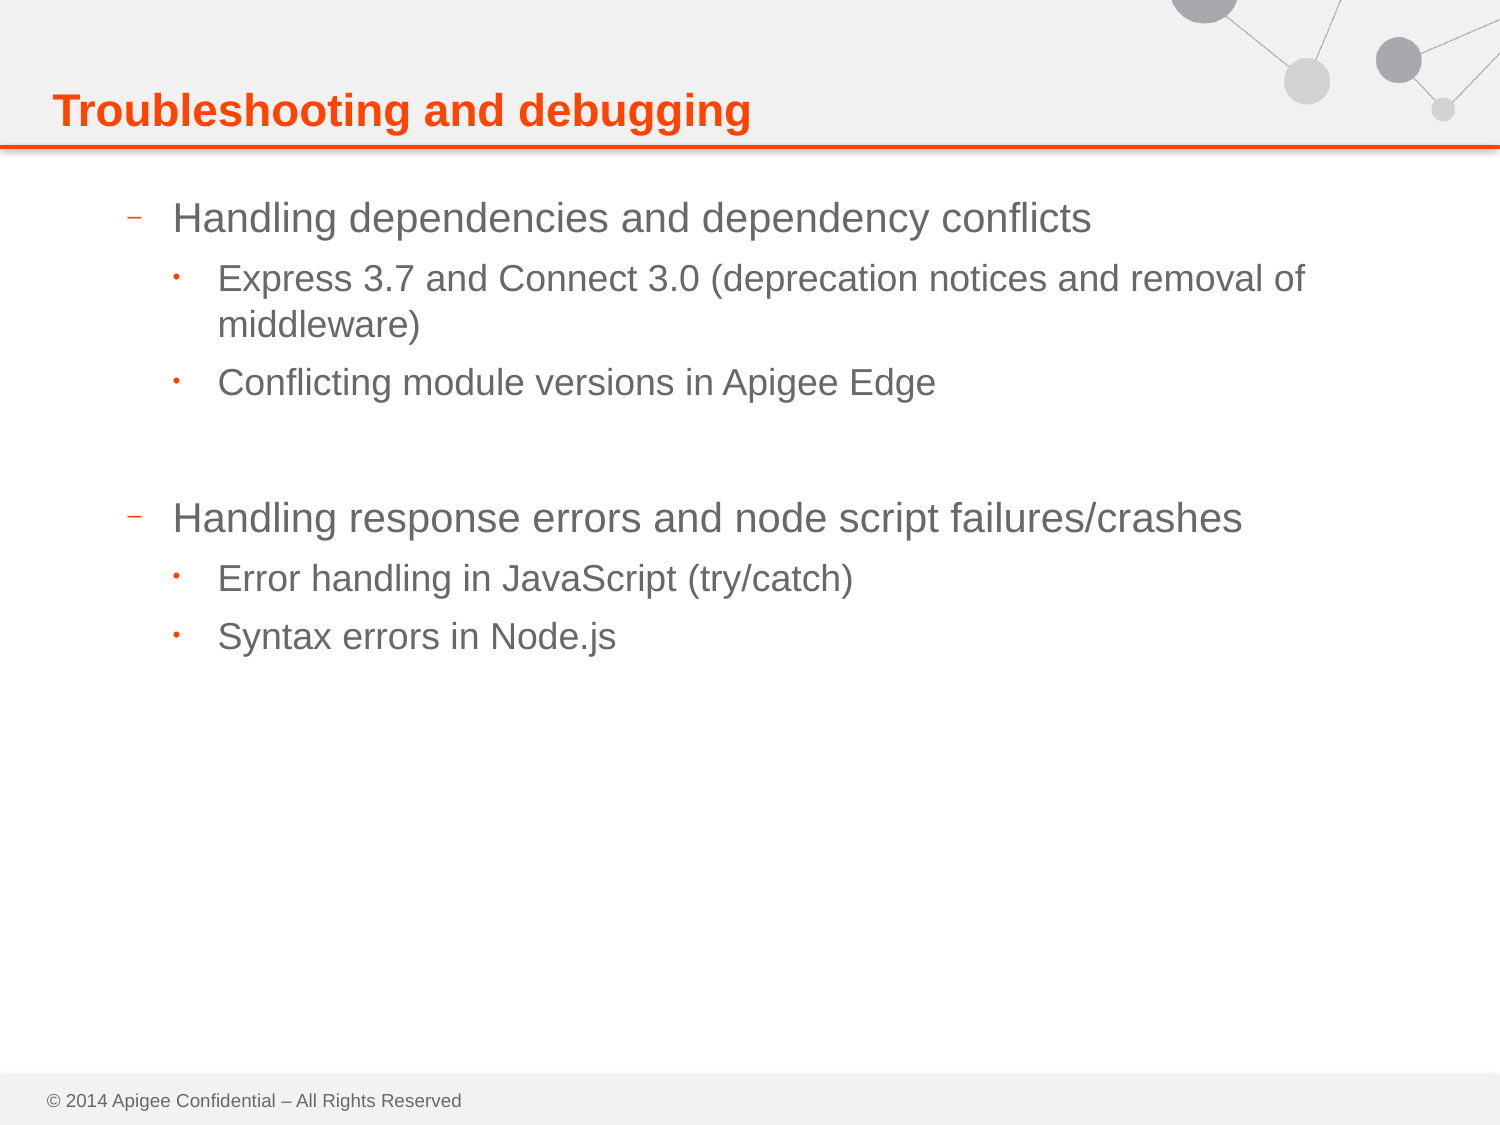

# Troubleshooting and debugging
Handling dependencies and dependency conflicts
Express 3.7 and Connect 3.0 (deprecation notices and removal of middleware)
Conflicting module versions in Apigee Edge

Handling response errors and node script failures/crashes
Error handling in JavaScript (try/catch)
Syntax errors in Node.js